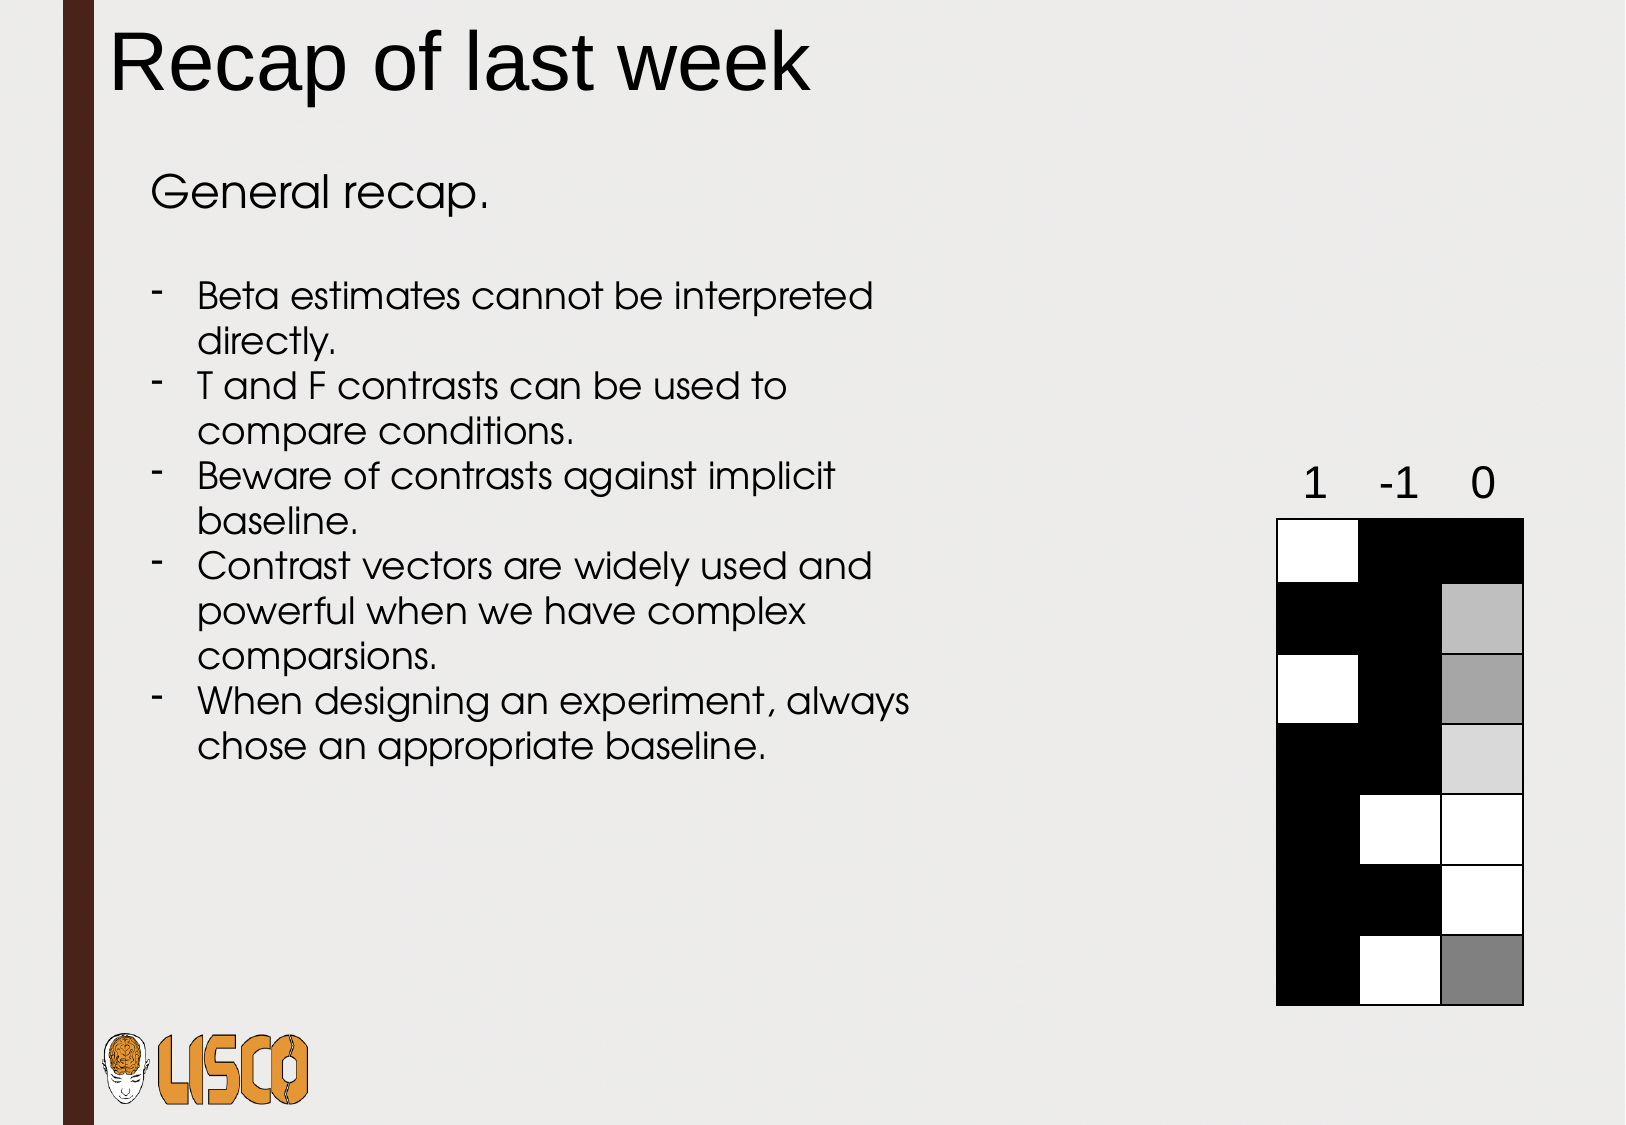

Recap of last week

General recap.

Beta estimates cannot be interpreted directly.
T and F contrasts can be used to compare conditions.
Beware of contrasts against implicit baseline.
Contrast vectors are widely used and powerful when we have complex comparsions.
When designing an experiment, always chose an appropriate baseline.

 1    -1    0
|  |  |  |
| --- | --- | --- |
|  |  |  |
|  |  |  |
|  |  |  |
|  |  |  |
|  |  |  |
|  |  |  |